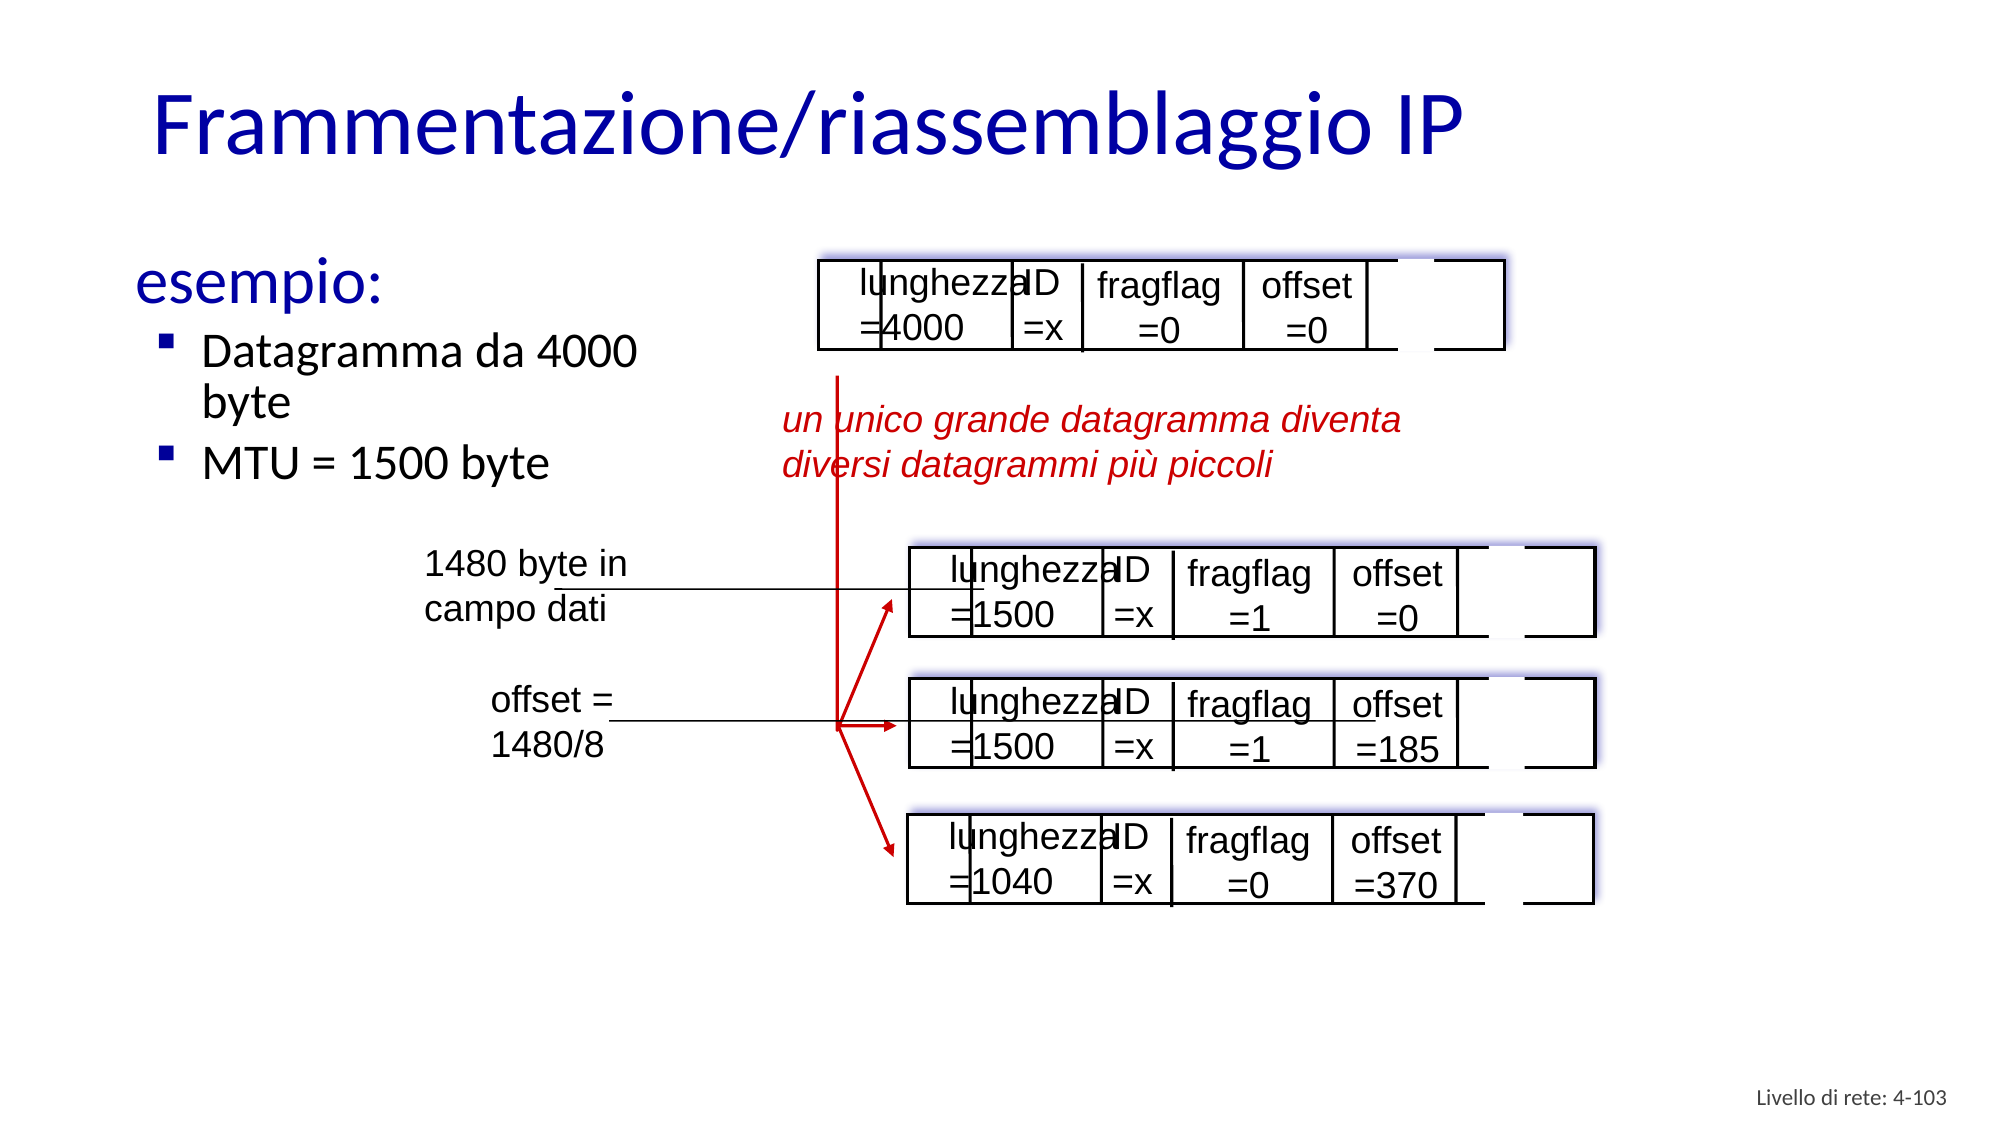

# Frammentazione/riassemblaggio IP
esempio:
Datagramma da 4000 byte
MTU = 1500 byte

lunghezza
=4000
ID
=x
fragflag
=0
offset
=0

un unico grande datagramma diventa
diversi datagrammi più piccoli
lunghezza
=1500
ID
=x
fragflag
=1
offset
=0

lunghezza
=1500
ID
=x
fragflag
=1
offset
=185

lunghezza
=1040
ID
=x
fragflag
=0
offset
=370

1480 byte in
campo dati

offset =
1480/8

Livello di rete: 4-103